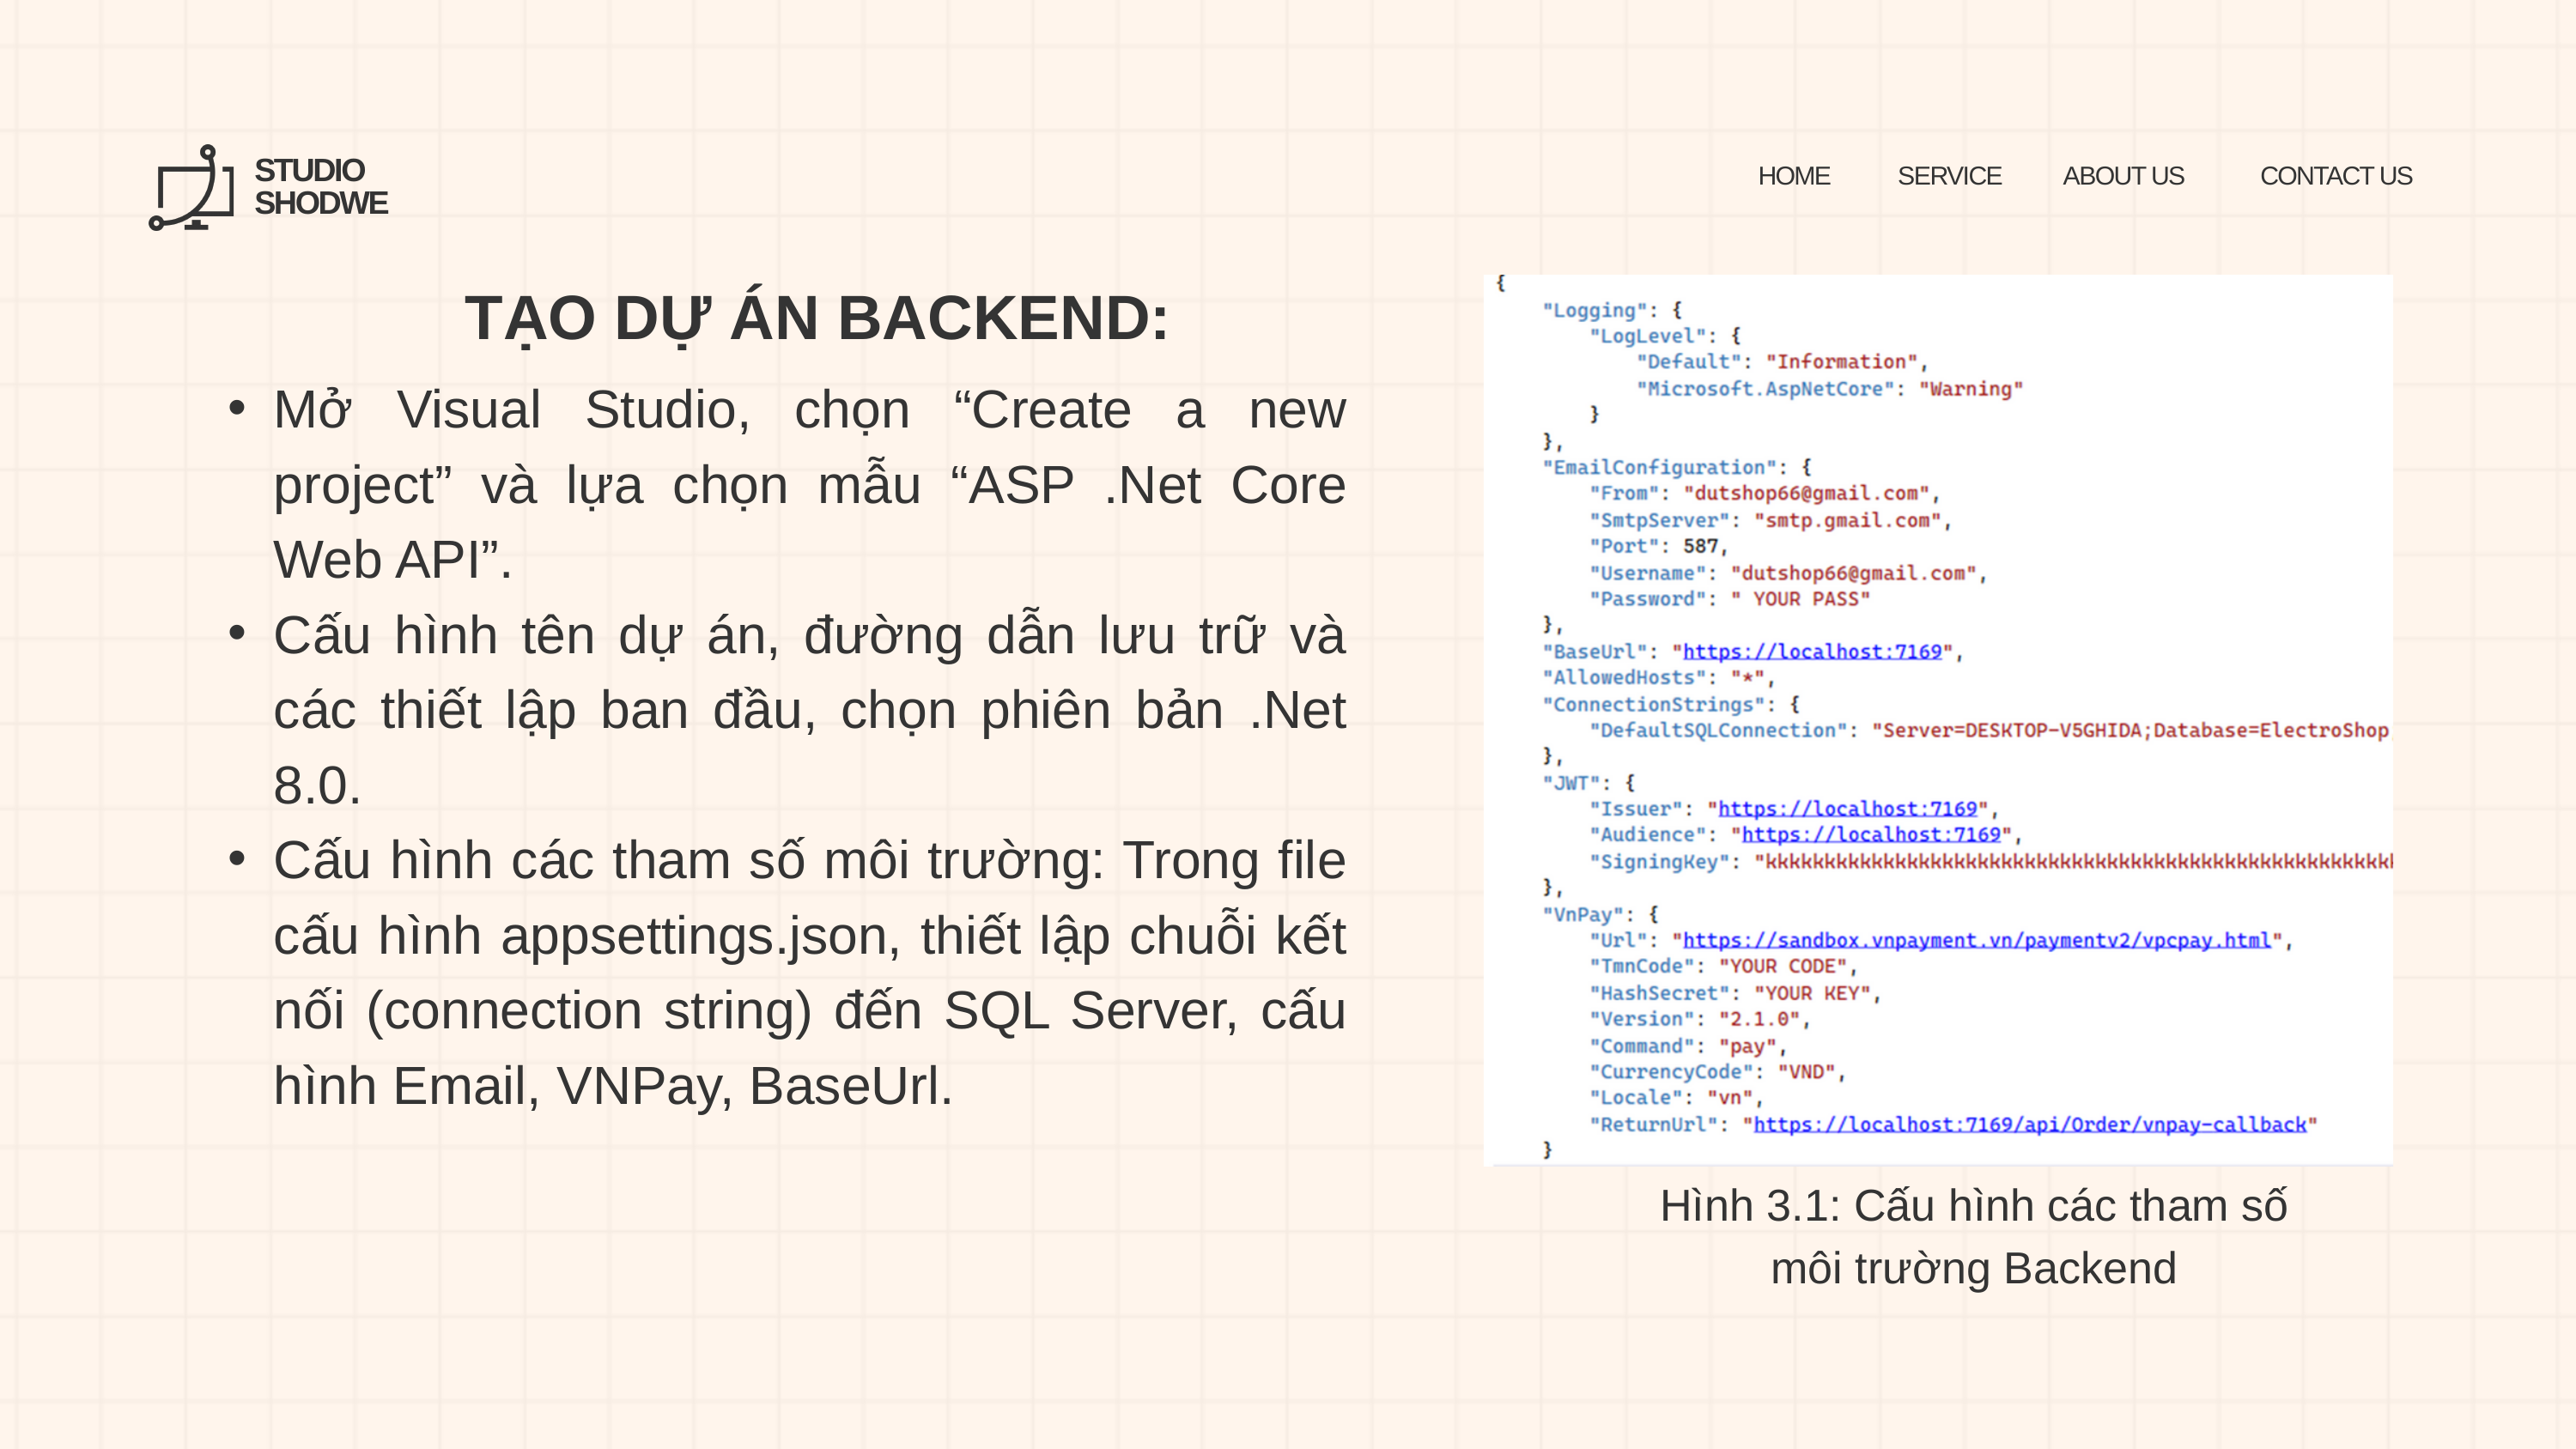

STUDIO SHODWE
HOME
SERVICE
ABOUT US
CONTACT US
TẠO DỰ ÁN BACKEND:

Mở Visual Studio, chọn “Create a new project” và lựa chọn mẫu “ASP .Net Core Web API”.
Cấu hình tên dự án, đường dẫn lưu trữ và các thiết lập ban đầu, chọn phiên bản .Net 8.0.
Cấu hình các tham số môi trường: Trong file cấu hình appsettings.json, thiết lập chuỗi kết nối (connection string) đến SQL Server, cấu hình Email, VNPay, BaseUrl.
Hình 3.1: Cấu hình các tham số môi trường Backend